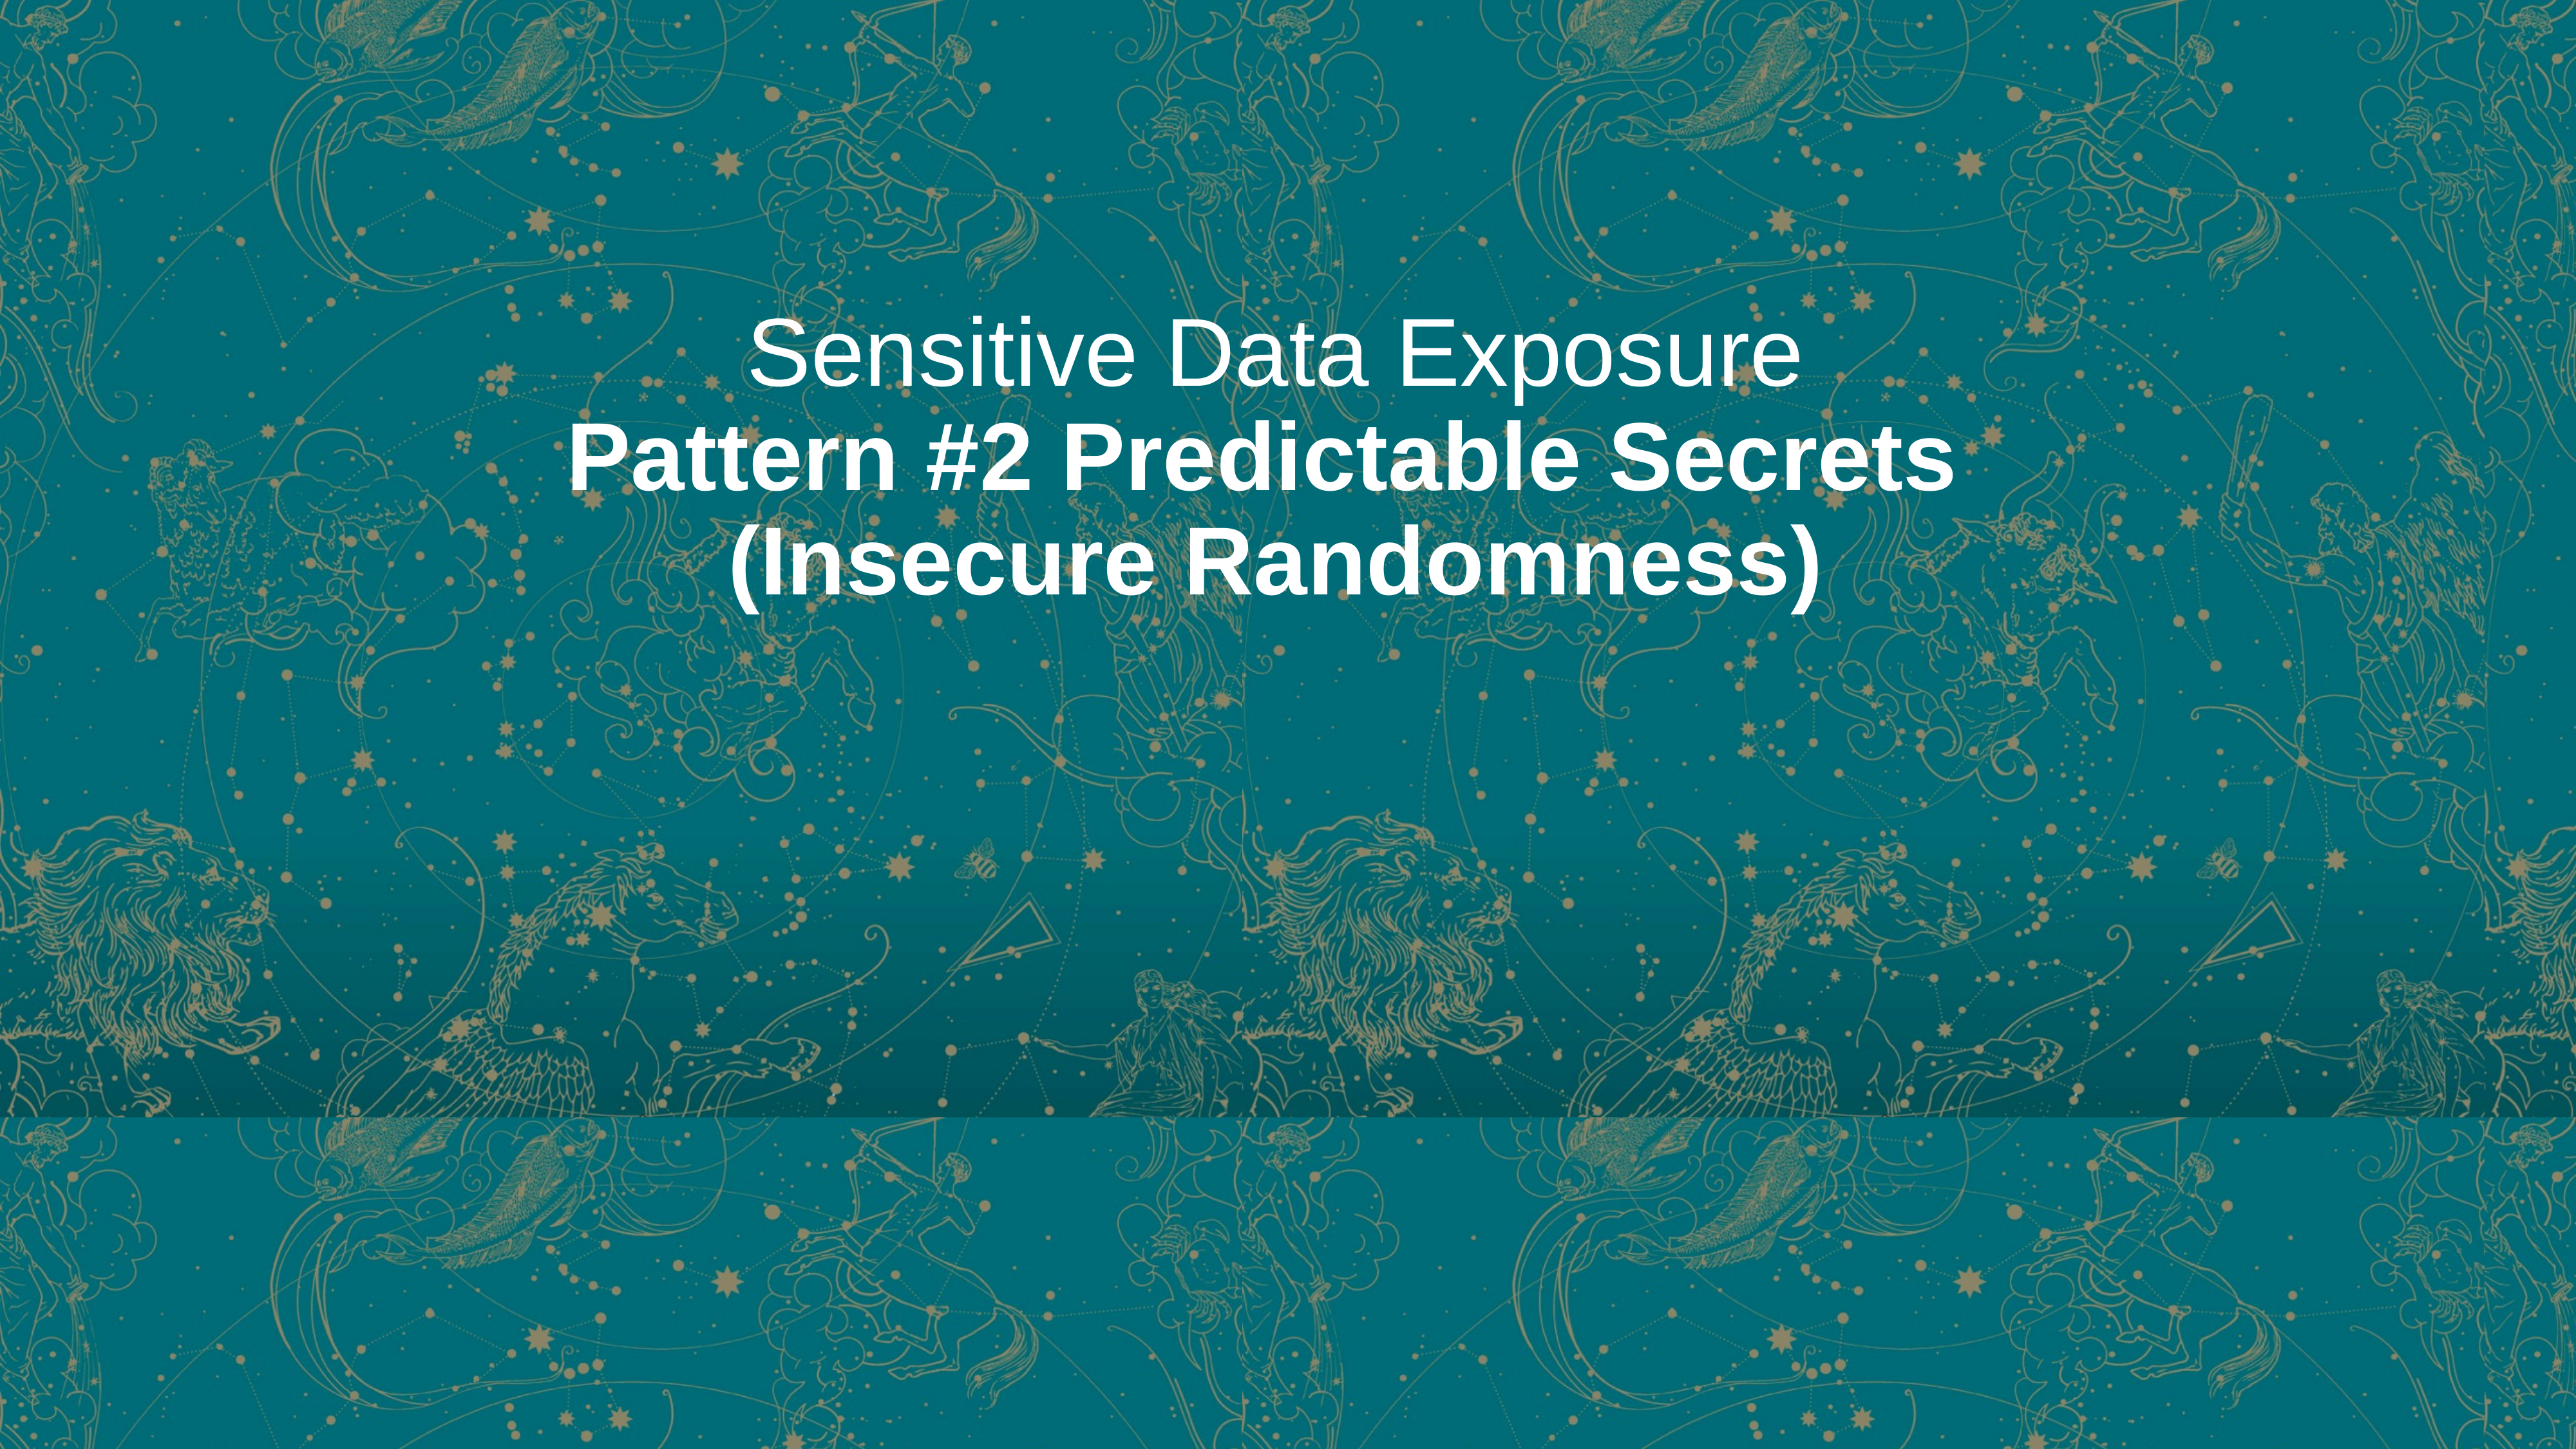

# Sensitive Data Exposure Pattern #2 Predictable Secrets (Insecure Randomness)